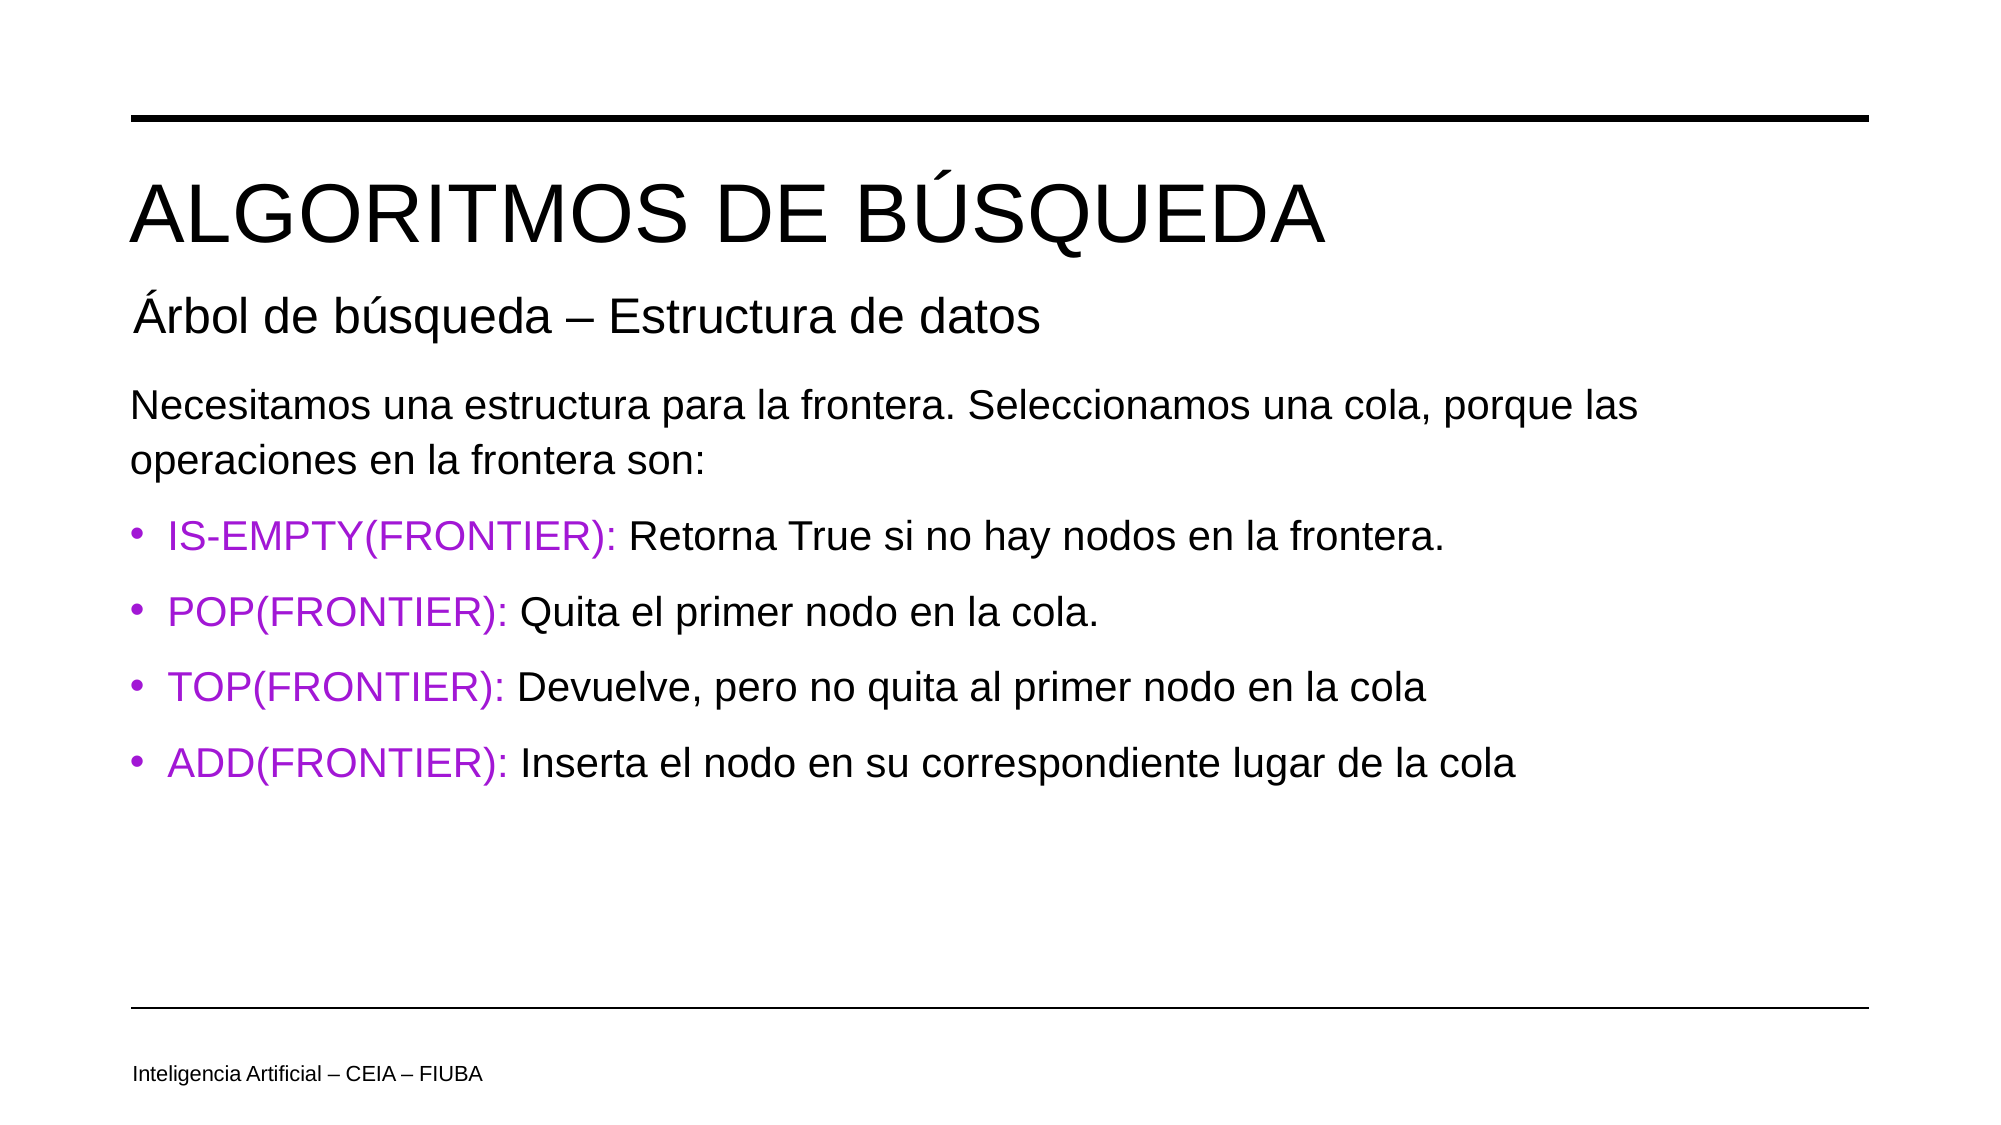

# Algoritmos de Búsqueda
Árbol de búsqueda – Estructura de datos
Necesitamos una estructura para la frontera. Seleccionamos una cola, porque las operaciones en la frontera son:
Is-empty(frontier): Retorna True si no hay nodos en la frontera.
Pop(frontier): Quita el primer nodo en la cola.
Top(frontier): Devuelve, pero no quita al primer nodo en la cola
Add(frontier): Inserta el nodo en su correspondiente lugar de la cola

Inteligencia Artificial – CEIA – FIUBA